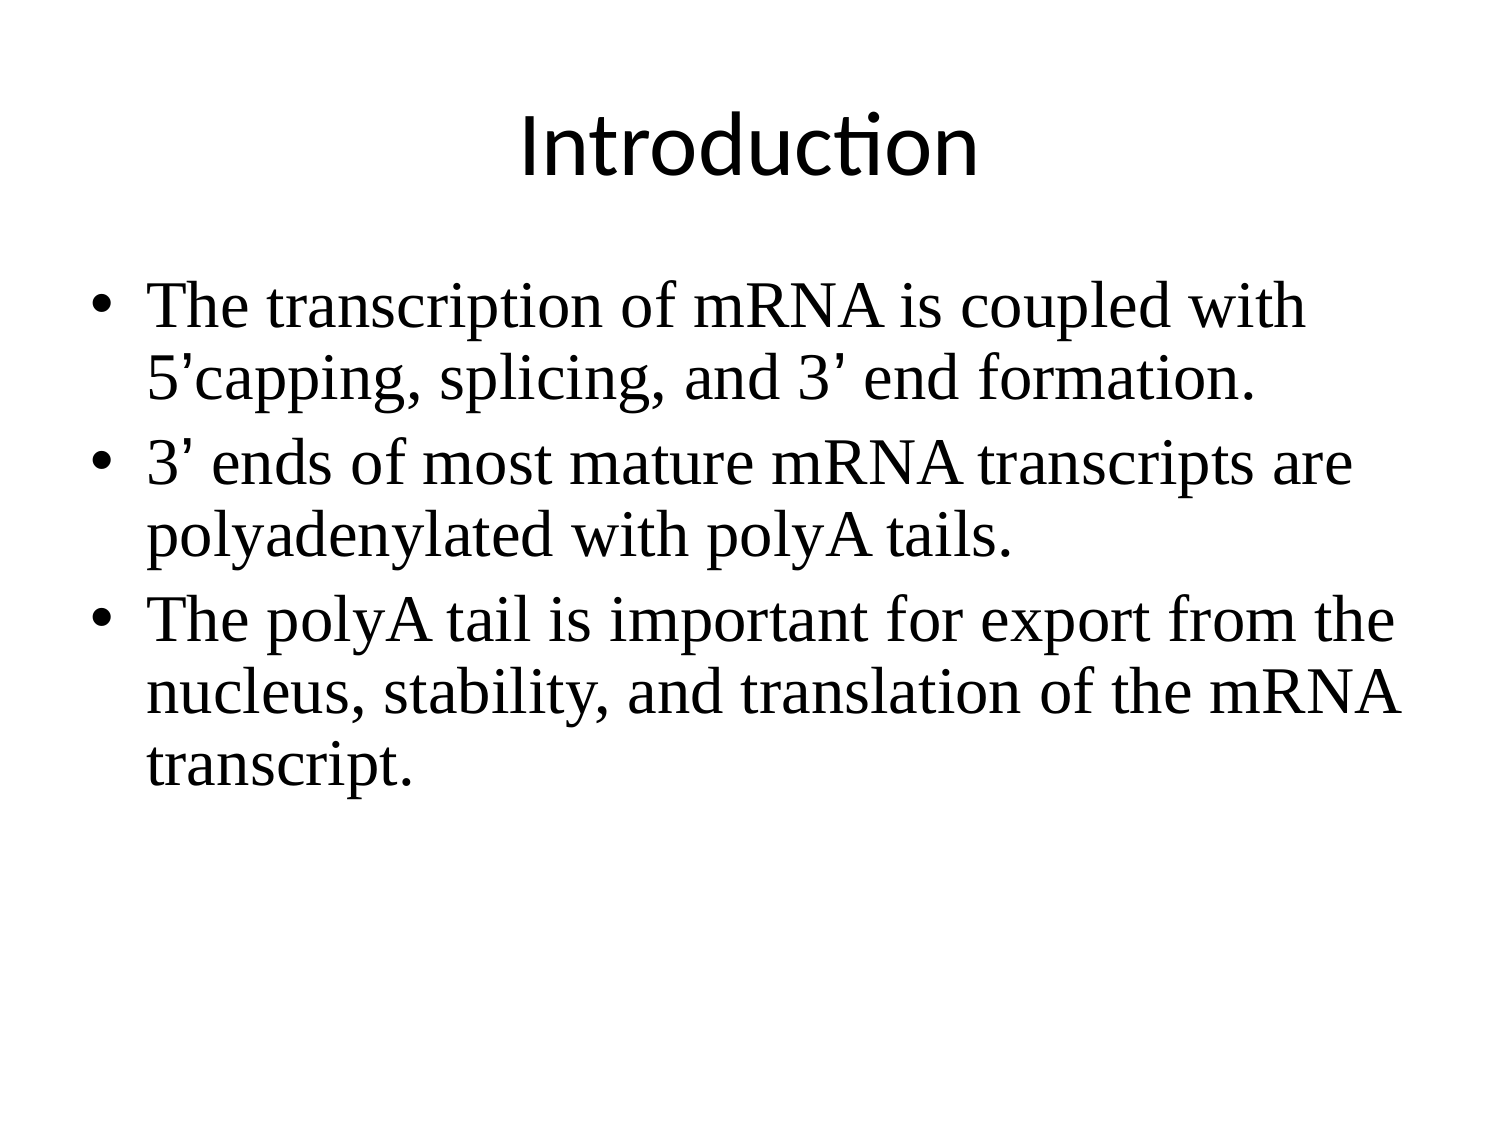

# Introduction
The transcription of mRNA is coupled with 5’capping, splicing, and 3’ end formation.
3’ ends of most mature mRNA transcripts are polyadenylated with polyA tails.
The polyA tail is important for export from the nucleus, stability, and translation of the mRNA transcript.